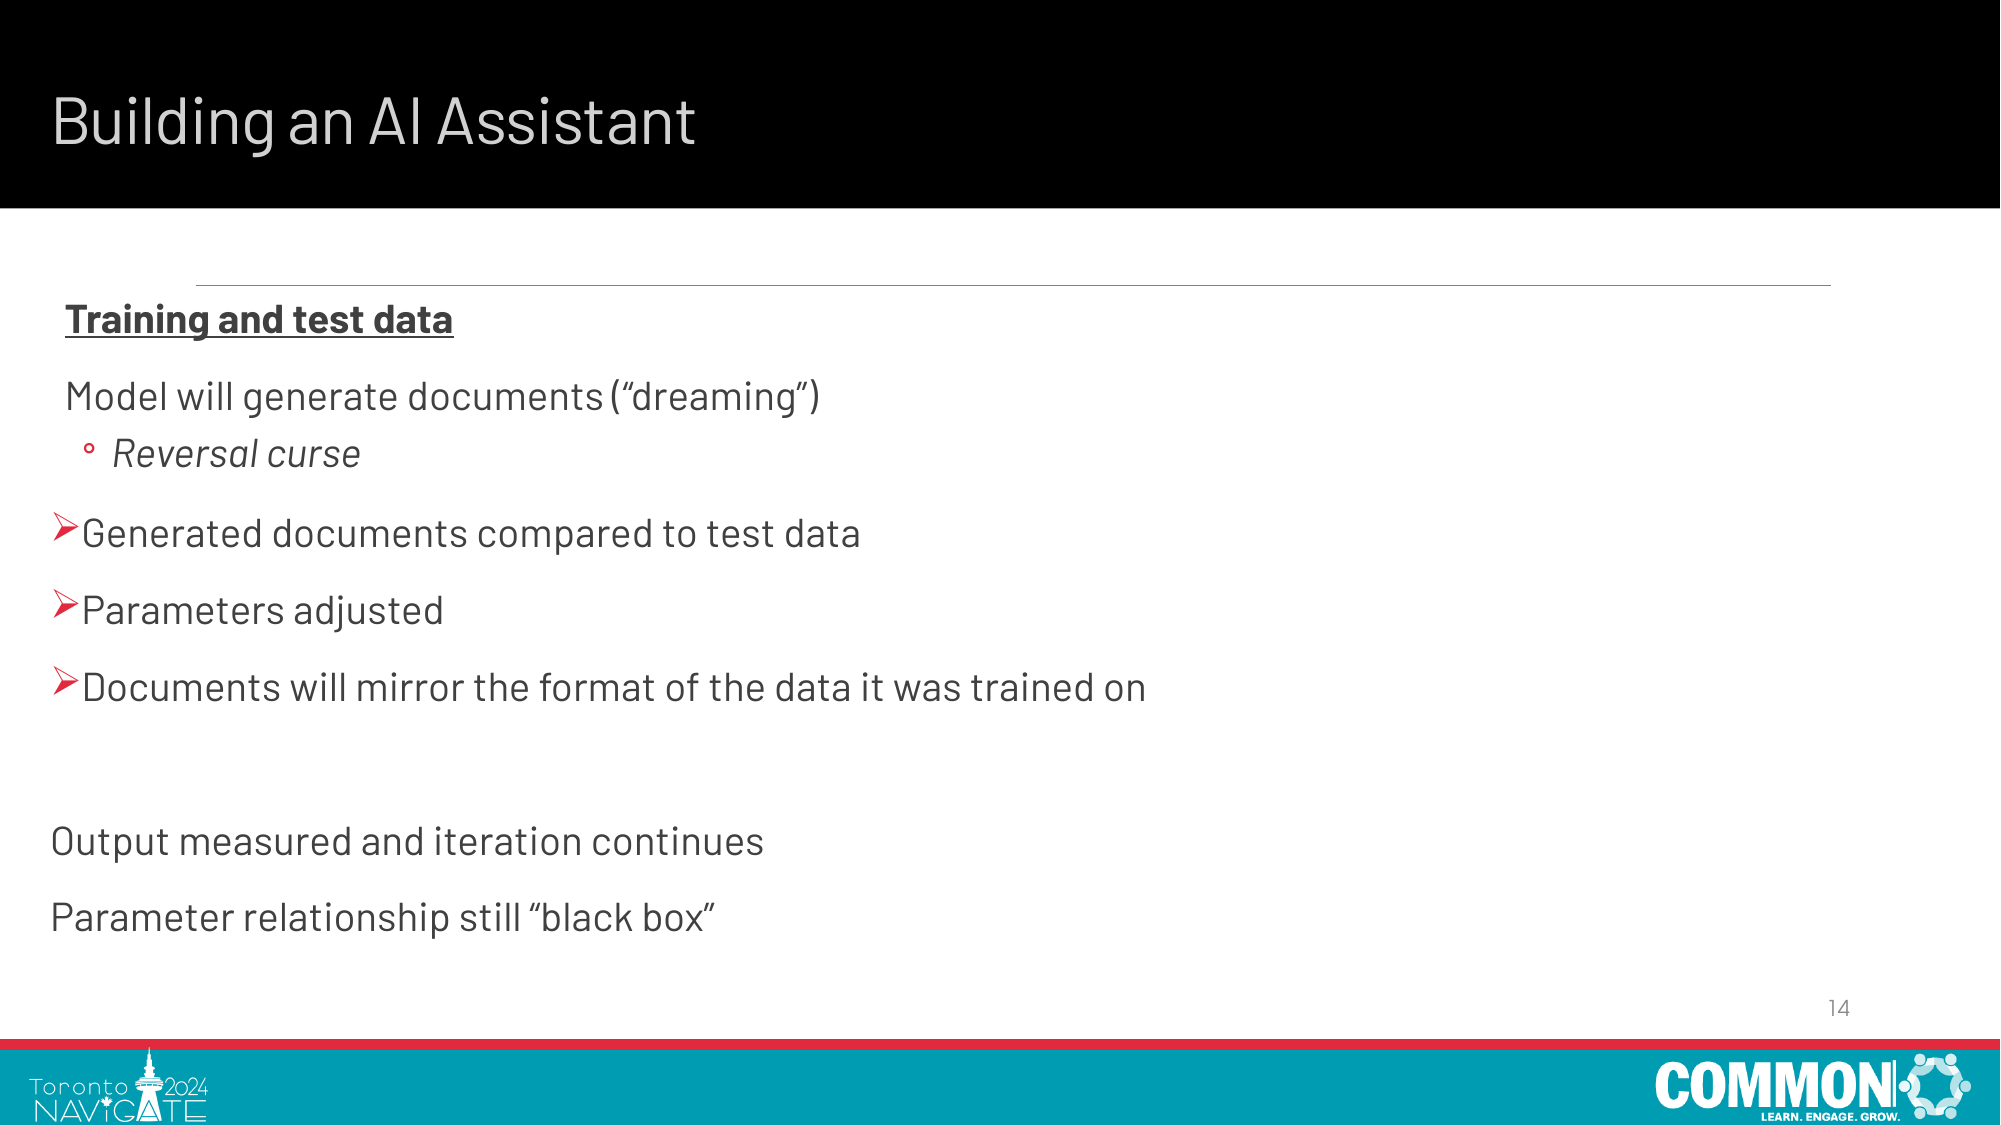

# Building an AI Assistant
Training and test data
Model will generate documents (“dreaming”)
Reversal curse
Generated documents compared to test data
Parameters adjusted
Documents will mirror the format of the data it was trained on

Output measured and iteration continues
Parameter relationship still “black box”

14